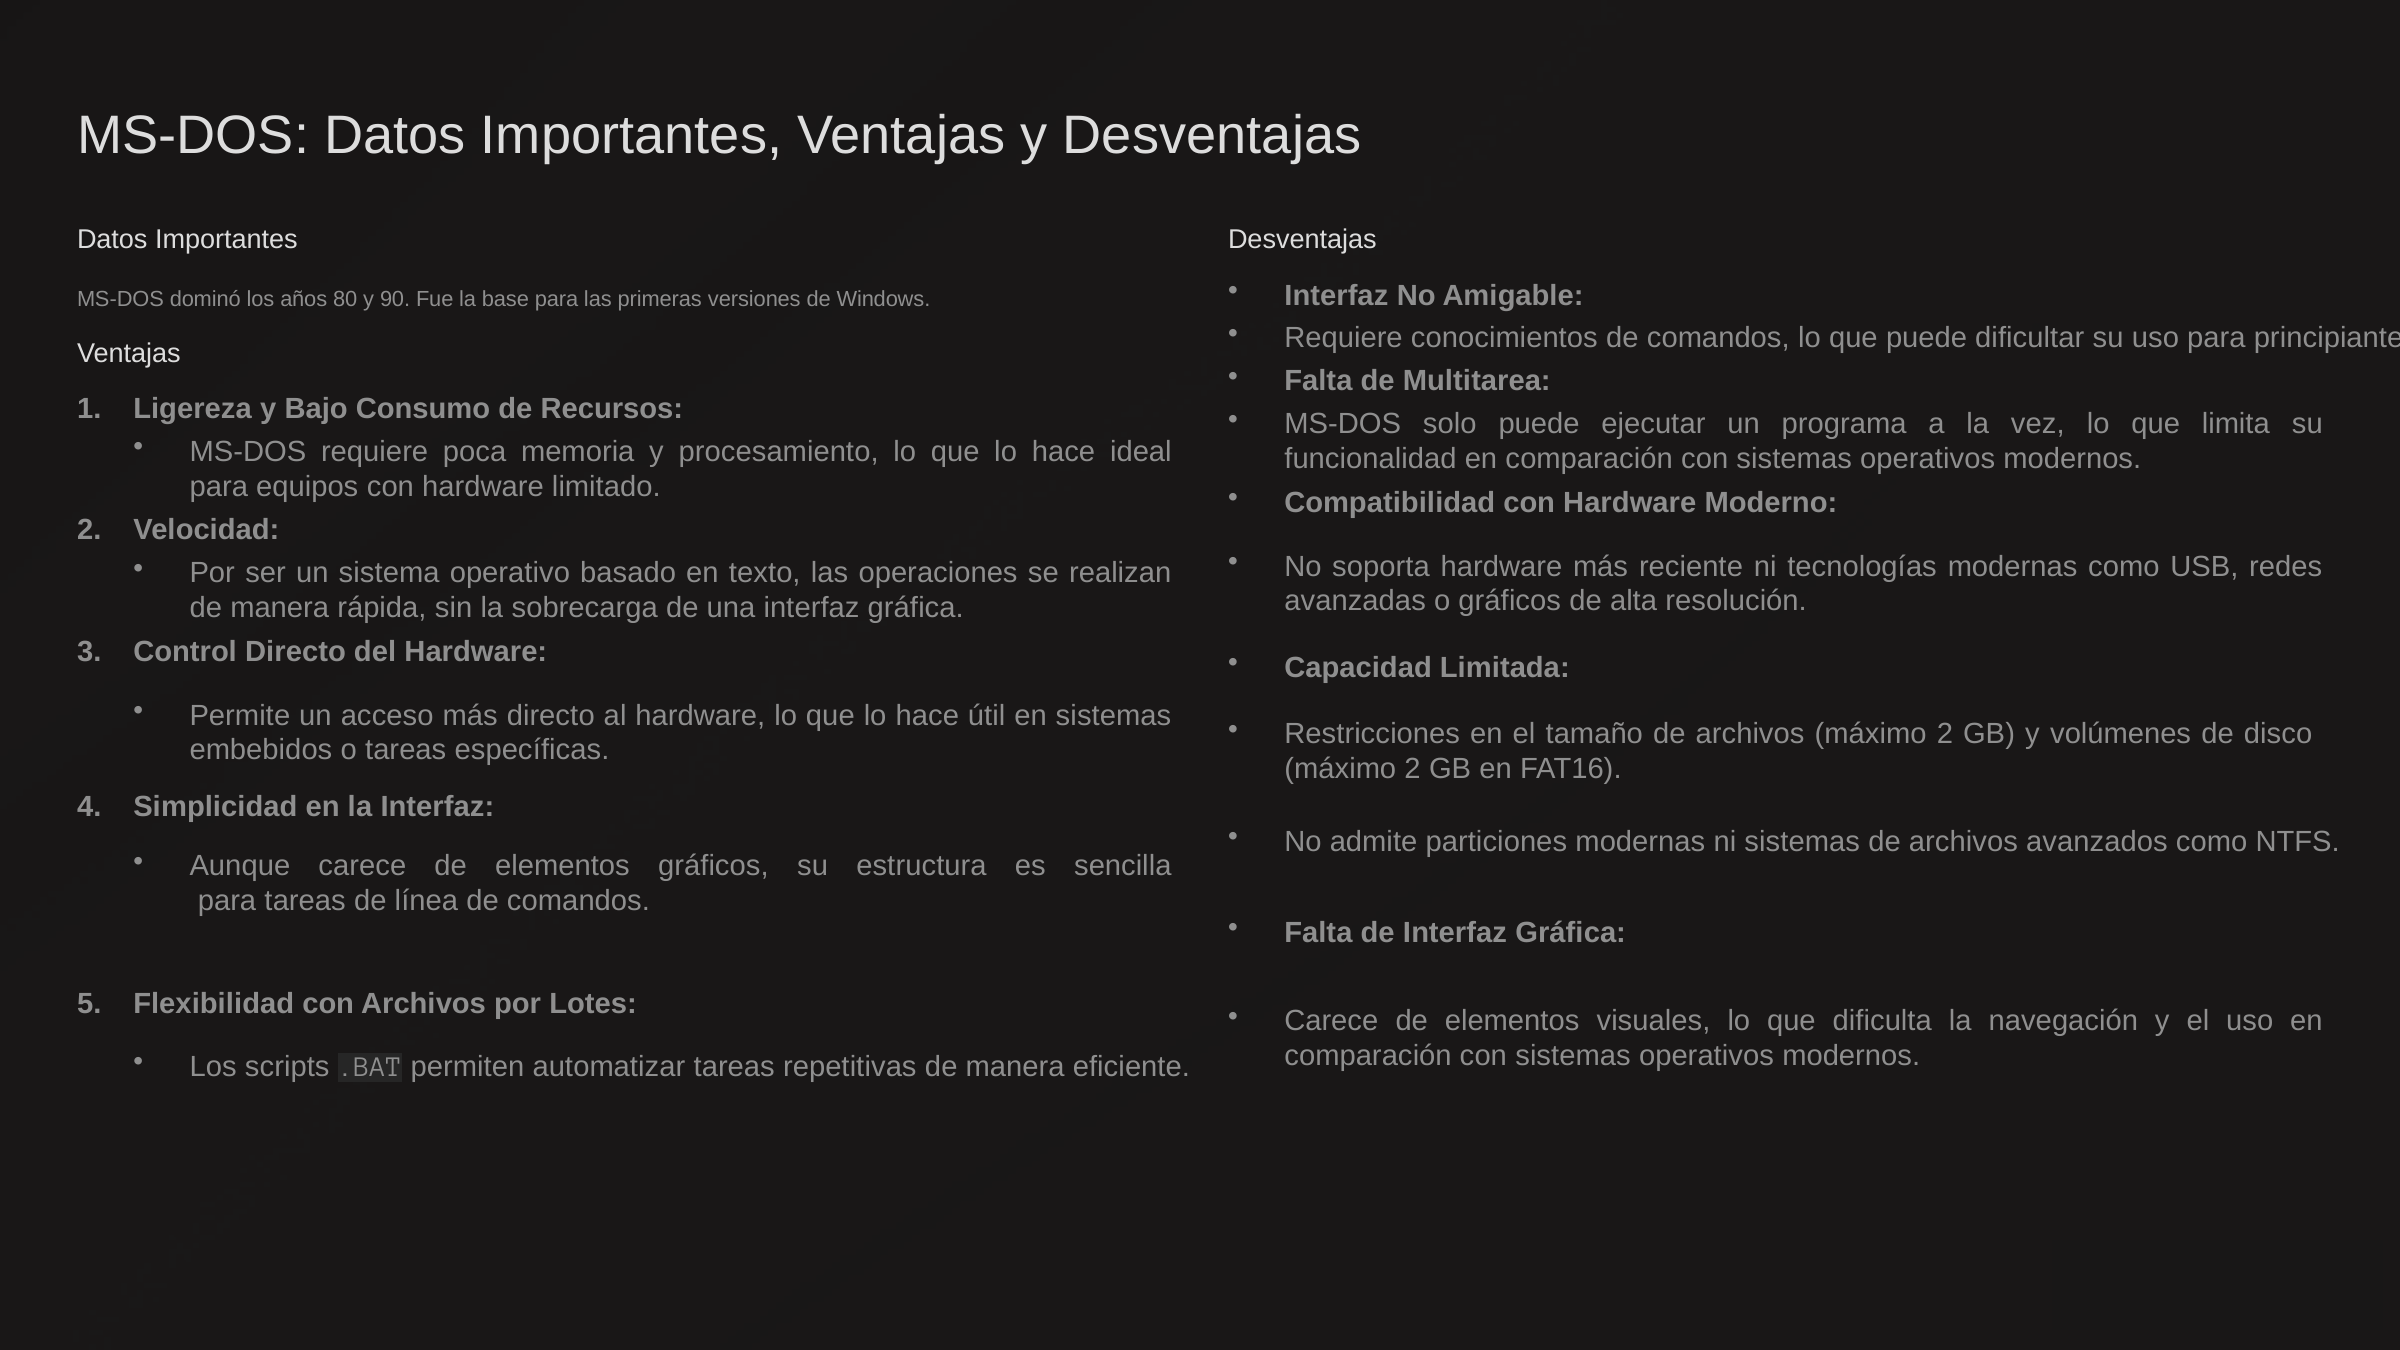

MS-DOS: Datos Importantes, Ventajas y Desventajas
Datos Importantes
Desventajas
MS-DOS dominó los años 80 y 90. Fue la base para las primeras versiones de Windows.
Interfaz No Amigable:
Requiere conocimientos de comandos, lo que puede dificultar su uso para principiantes.
Ventajas
Falta de Multitarea:
Ligereza y Bajo Consumo de Recursos:
MS-DOS solo puede ejecutar un programa a la vez, lo que limita su funcionalidad en comparación con sistemas operativos modernos.
MS-DOS requiere poca memoria y procesamiento, lo que lo hace ideal para equipos con hardware limitado.
Compatibilidad con Hardware Moderno:
Velocidad:
No soporta hardware más reciente ni tecnologías modernas como USB, redes avanzadas o gráficos de alta resolución.
Por ser un sistema operativo basado en texto, las operaciones se realizan de manera rápida, sin la sobrecarga de una interfaz gráfica.
Control Directo del Hardware:
Capacidad Limitada:
Permite un acceso más directo al hardware, lo que lo hace útil en sistemas embebidos o tareas específicas.
Restricciones en el tamaño de archivos (máximo 2 GB) y volúmenes de disco
(máximo 2 GB en FAT16).
Simplicidad en la Interfaz:
No admite particiones modernas ni sistemas de archivos avanzados como NTFS.
Aunque carece de elementos gráficos, su estructura es sencilla
 para tareas de línea de comandos.
Falta de Interfaz Gráfica:
Flexibilidad con Archivos por Lotes:
Carece de elementos visuales, lo que dificulta la navegación y el uso en comparación con sistemas operativos modernos.
Los scripts .BAT permiten automatizar tareas repetitivas de manera eficiente.